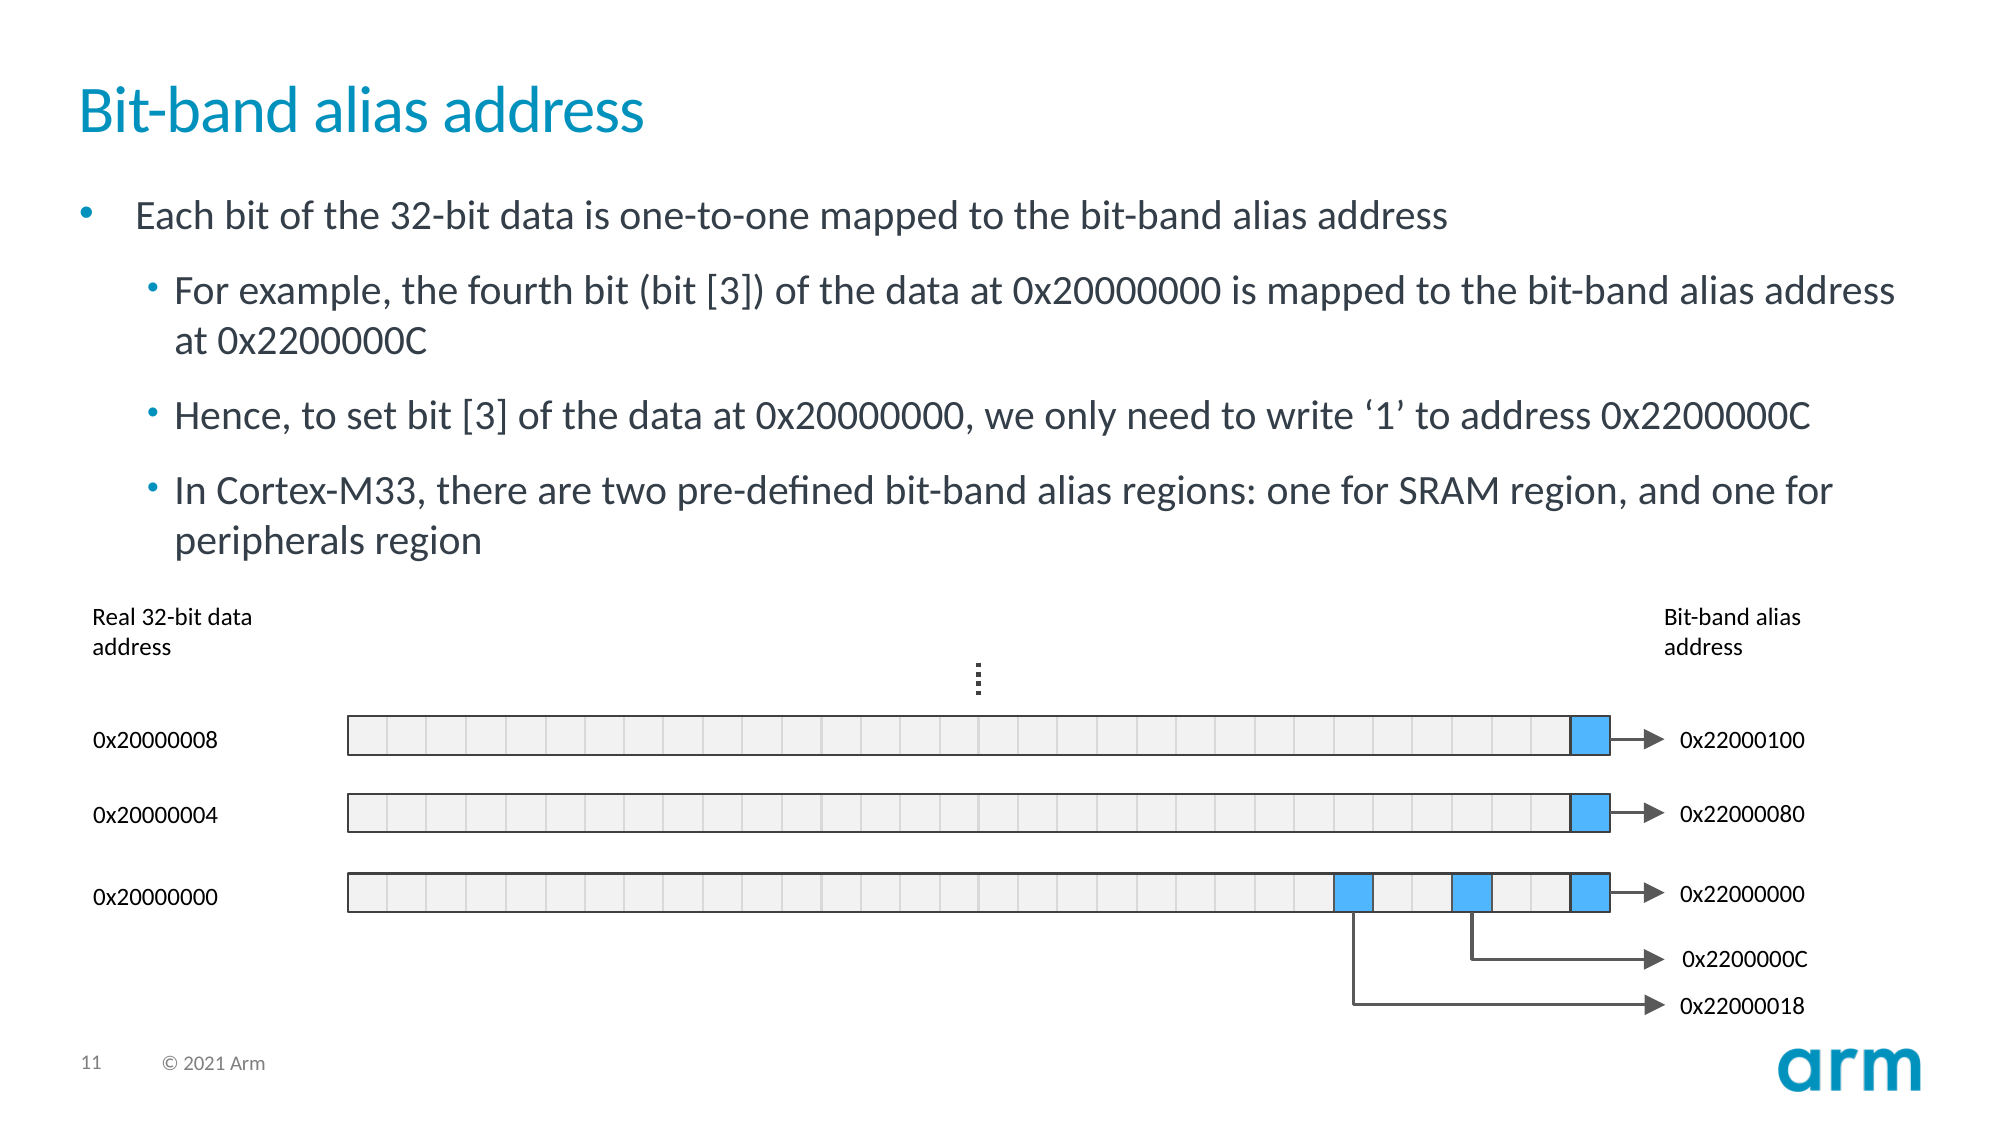

# Bit-band alias address
Each bit of the 32-bit data is one-to-one mapped to the bit-band alias address
For example, the fourth bit (bit [3]) of the data at 0x20000000 is mapped to the bit-band alias address at 0x2200000C
Hence, to set bit [3] of the data at 0x20000000, we only need to write ‘1’ to address 0x2200000C
In Cortex-M33, there are two pre-defined bit-band alias regions: one for SRAM region, and one for peripherals region
Real 32-bit data address
Bit-band alias address
0x22000100

0x20000008
0x22000080
0x20000004

0x22000000
0x20000000

0x2200000C
0x22000018